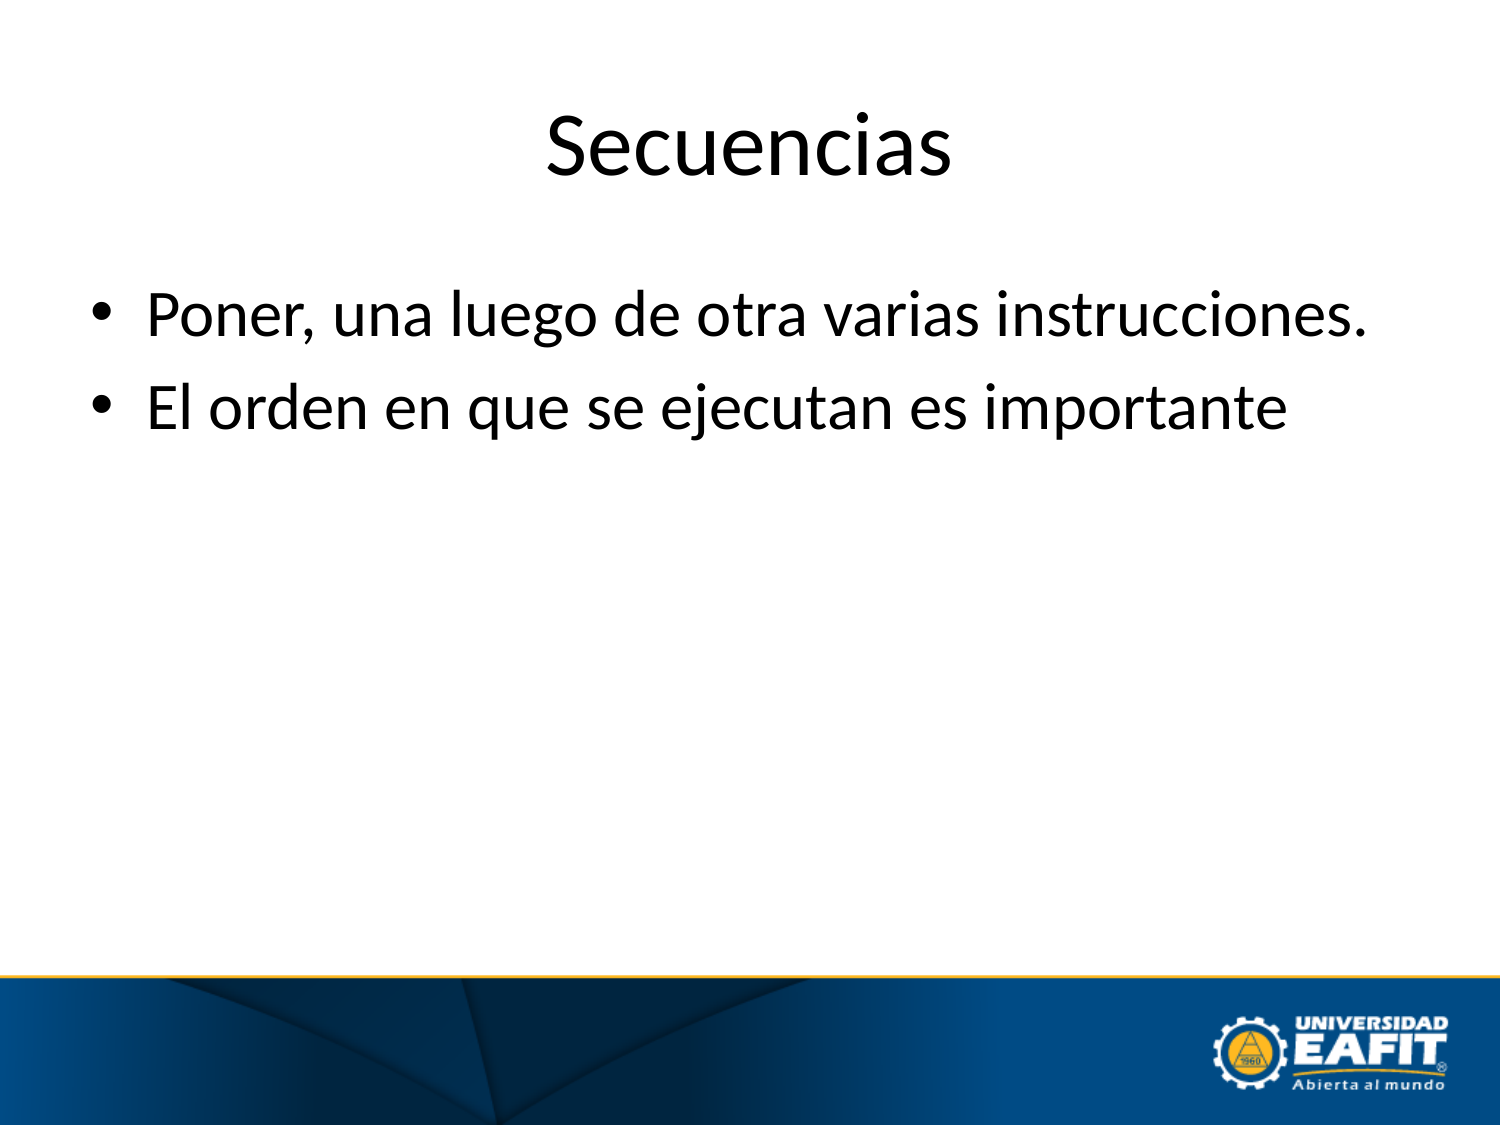

# Secuencias
Poner, una luego de otra varias instrucciones.
El orden en que se ejecutan es importante